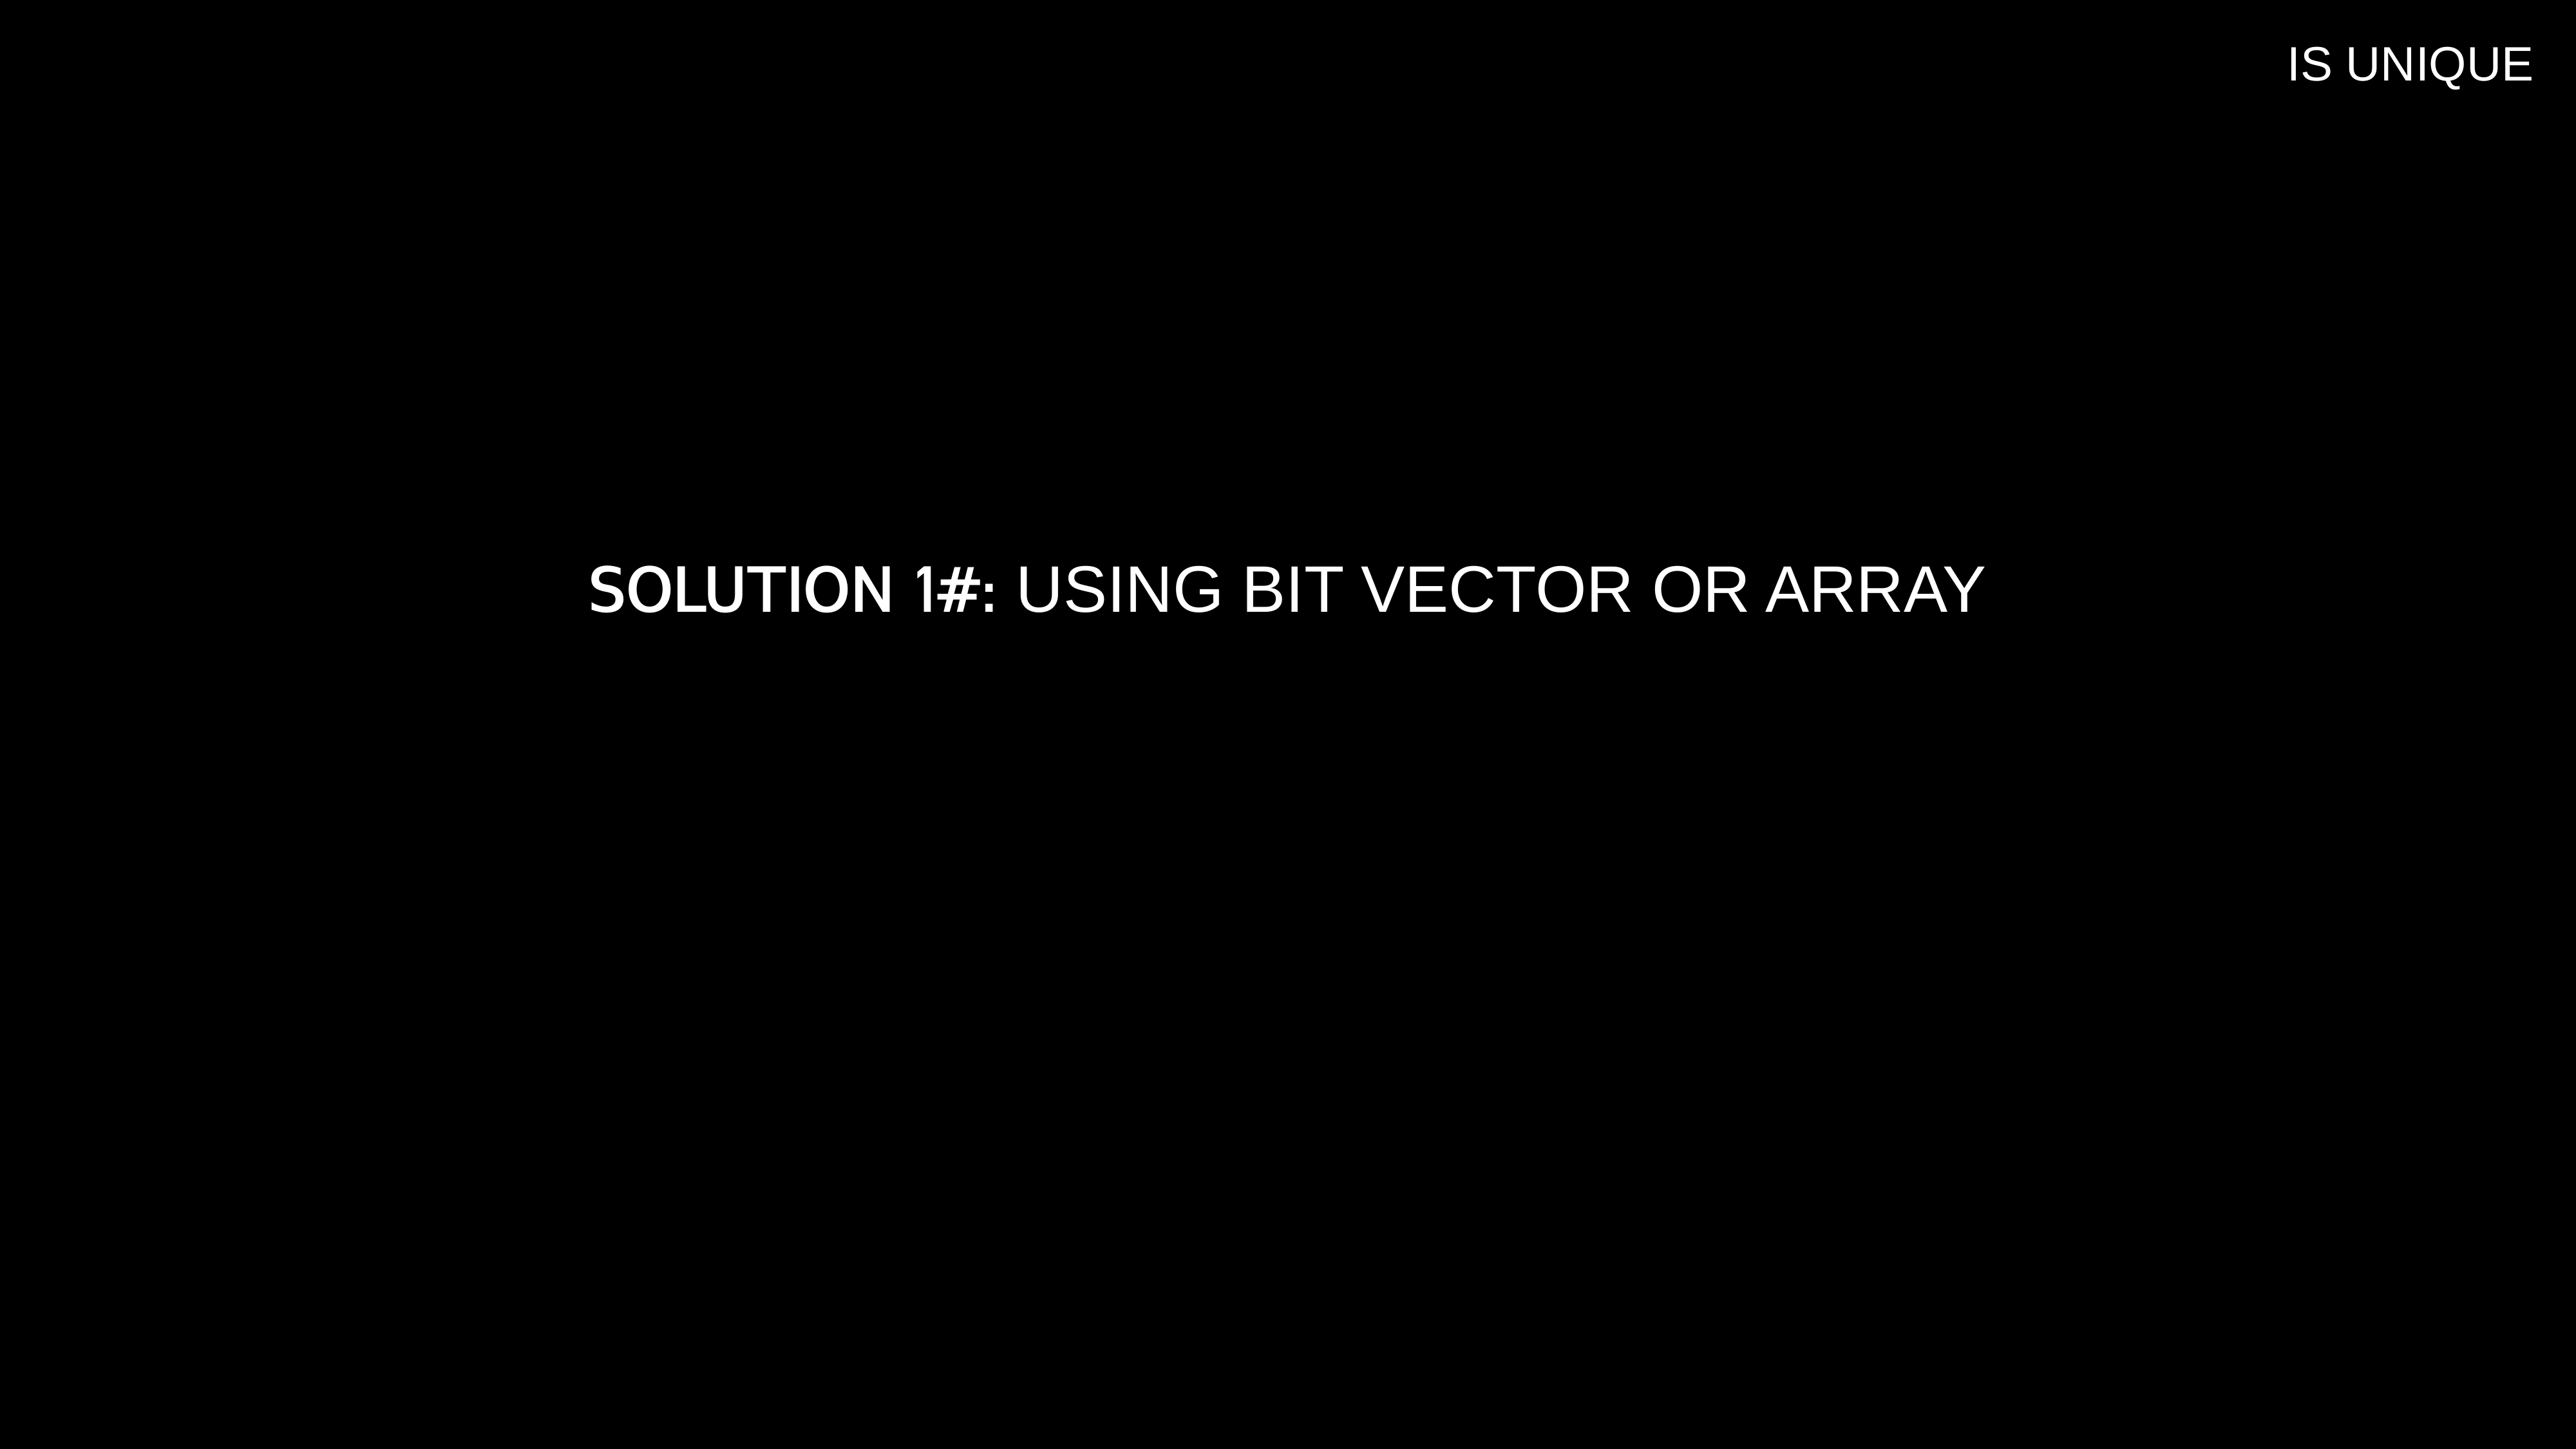

IS UNIQUE
# Solution 1#: USING BIT VECTOR OR ARRAY